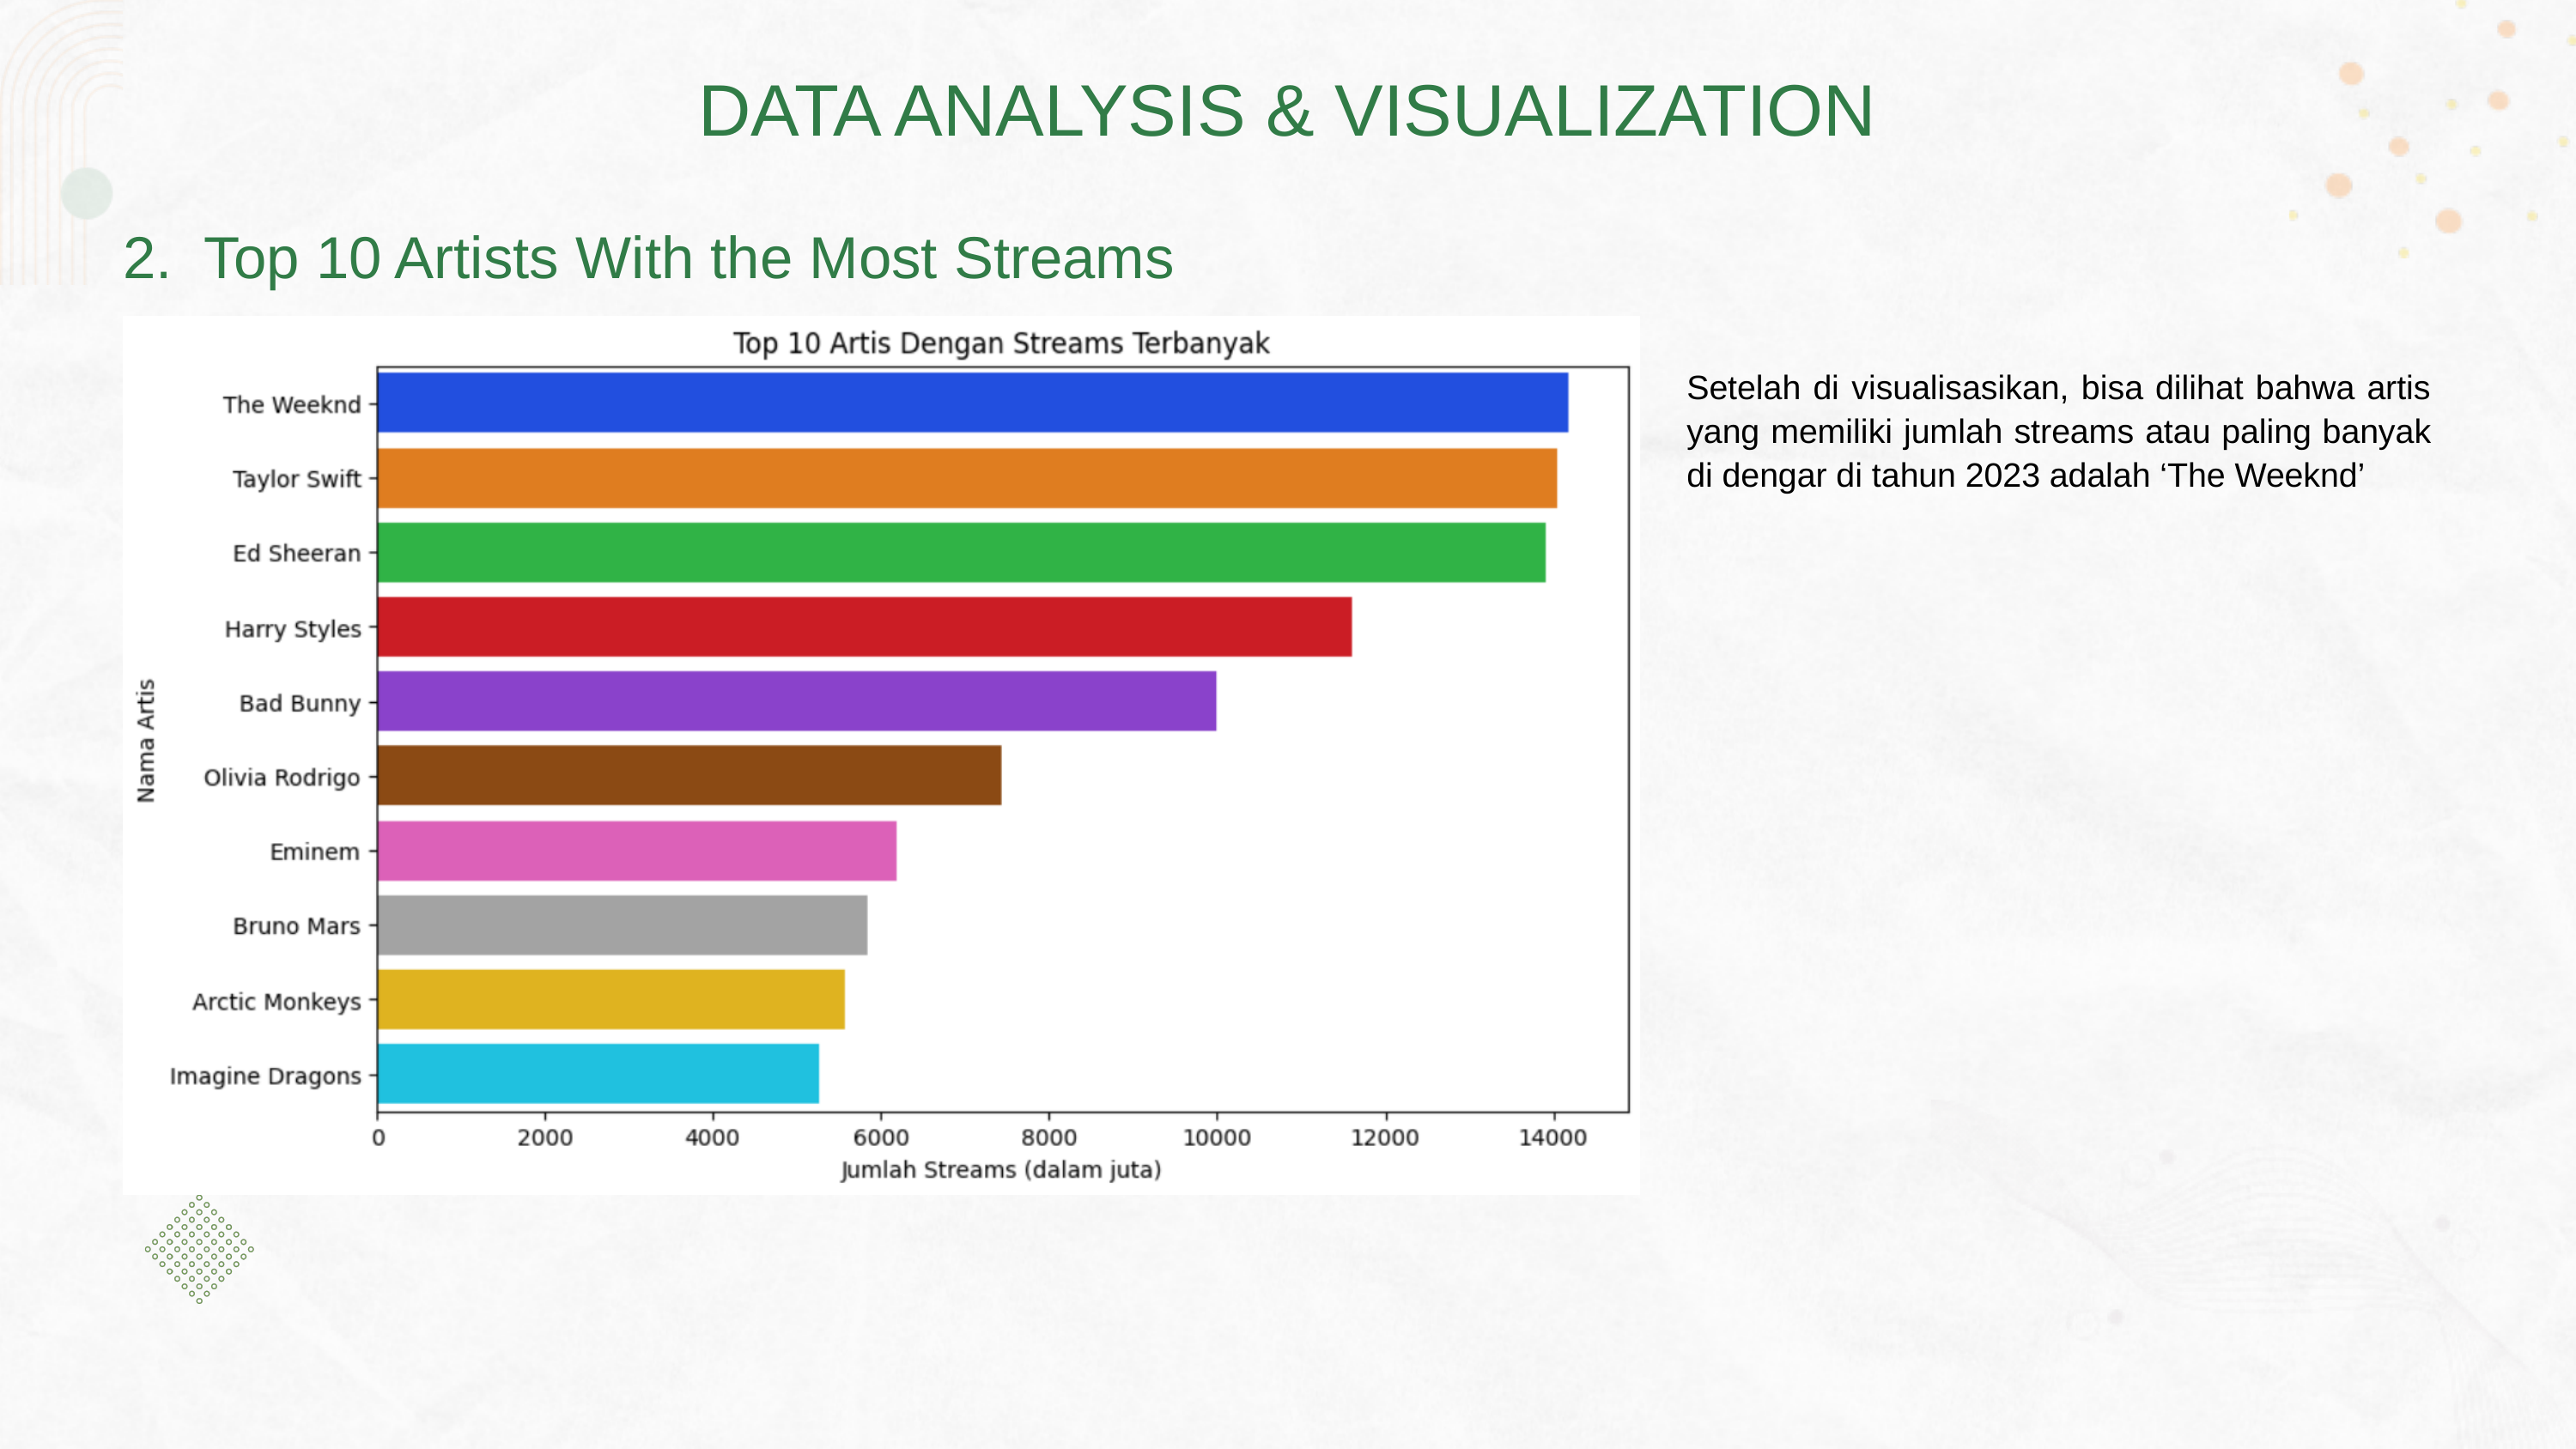

DATA ANALYSIS & VISUALIZATION
2.  Top 10 Artists With the Most Streams

Setelah di visualisasikan, bisa dilihat bahwa artis yang memiliki jumlah streams atau paling banyak di dengar di tahun 2023 adalah ‘The Weeknd’